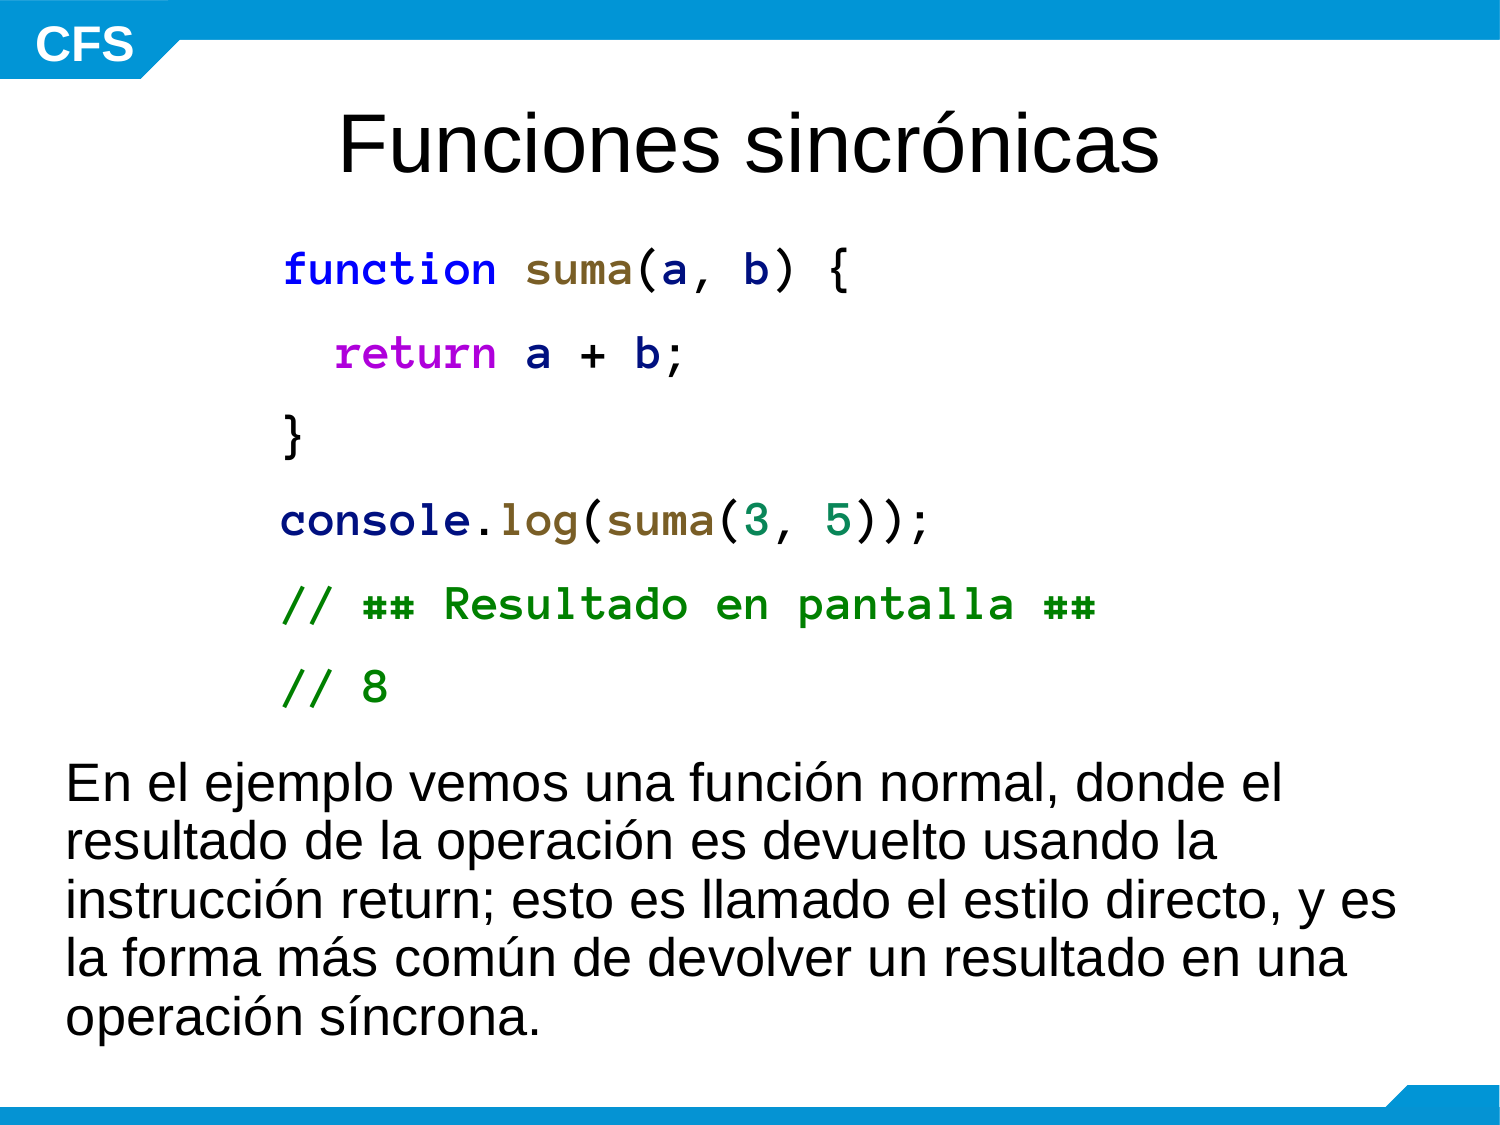

Funciones sincrónicas
function suma(a, b) {
  return a + b;
}
console.log(suma(3, 5));
// ## Resultado en pantalla ##
// 8
En el ejemplo vemos una función normal, donde el resultado de la operación es devuelto usando la instrucción return; esto es llamado el estilo directo, y es la forma más común de devolver un resultado en una operación síncrona.